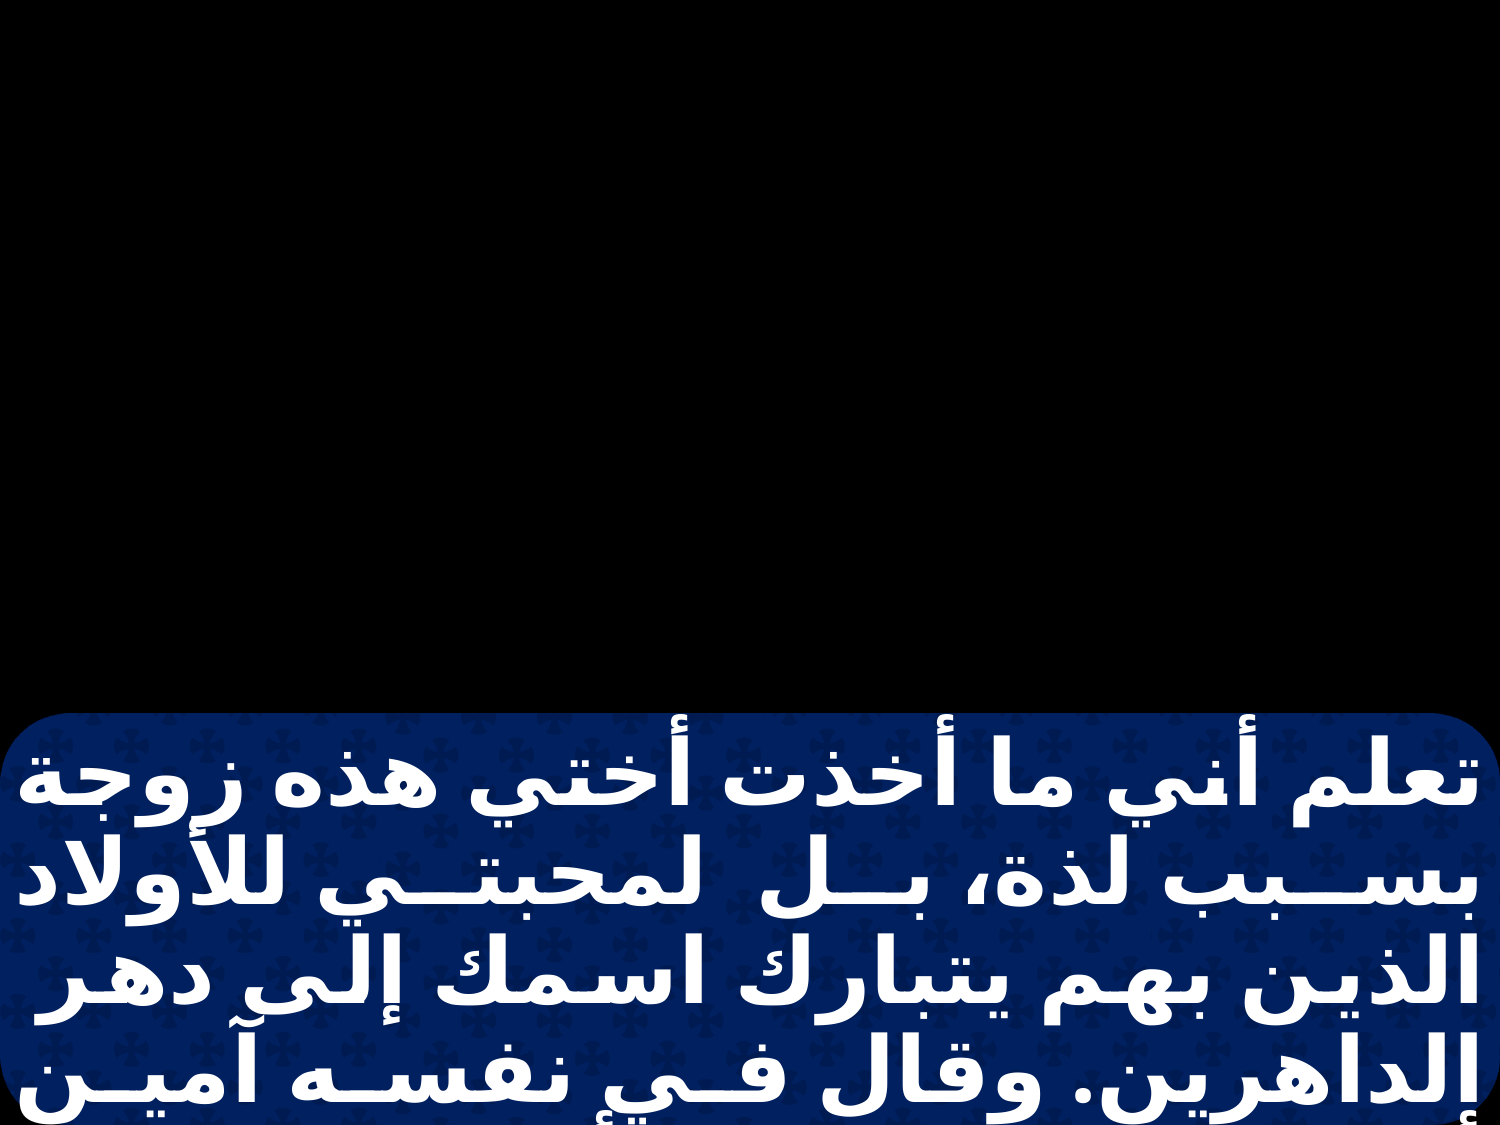

تعلم أني ما أخذت أختي هذه زوجة بسبب لذة، بل  لمحبتي للأولاد الذين بهم يتبارك اسمك إلى دهر  الداهرين. وقال في نفسه آمين أما سارة فقالت:  أرحمنا يا رب حتى نشيخ كلانا في عافية. فلما صار